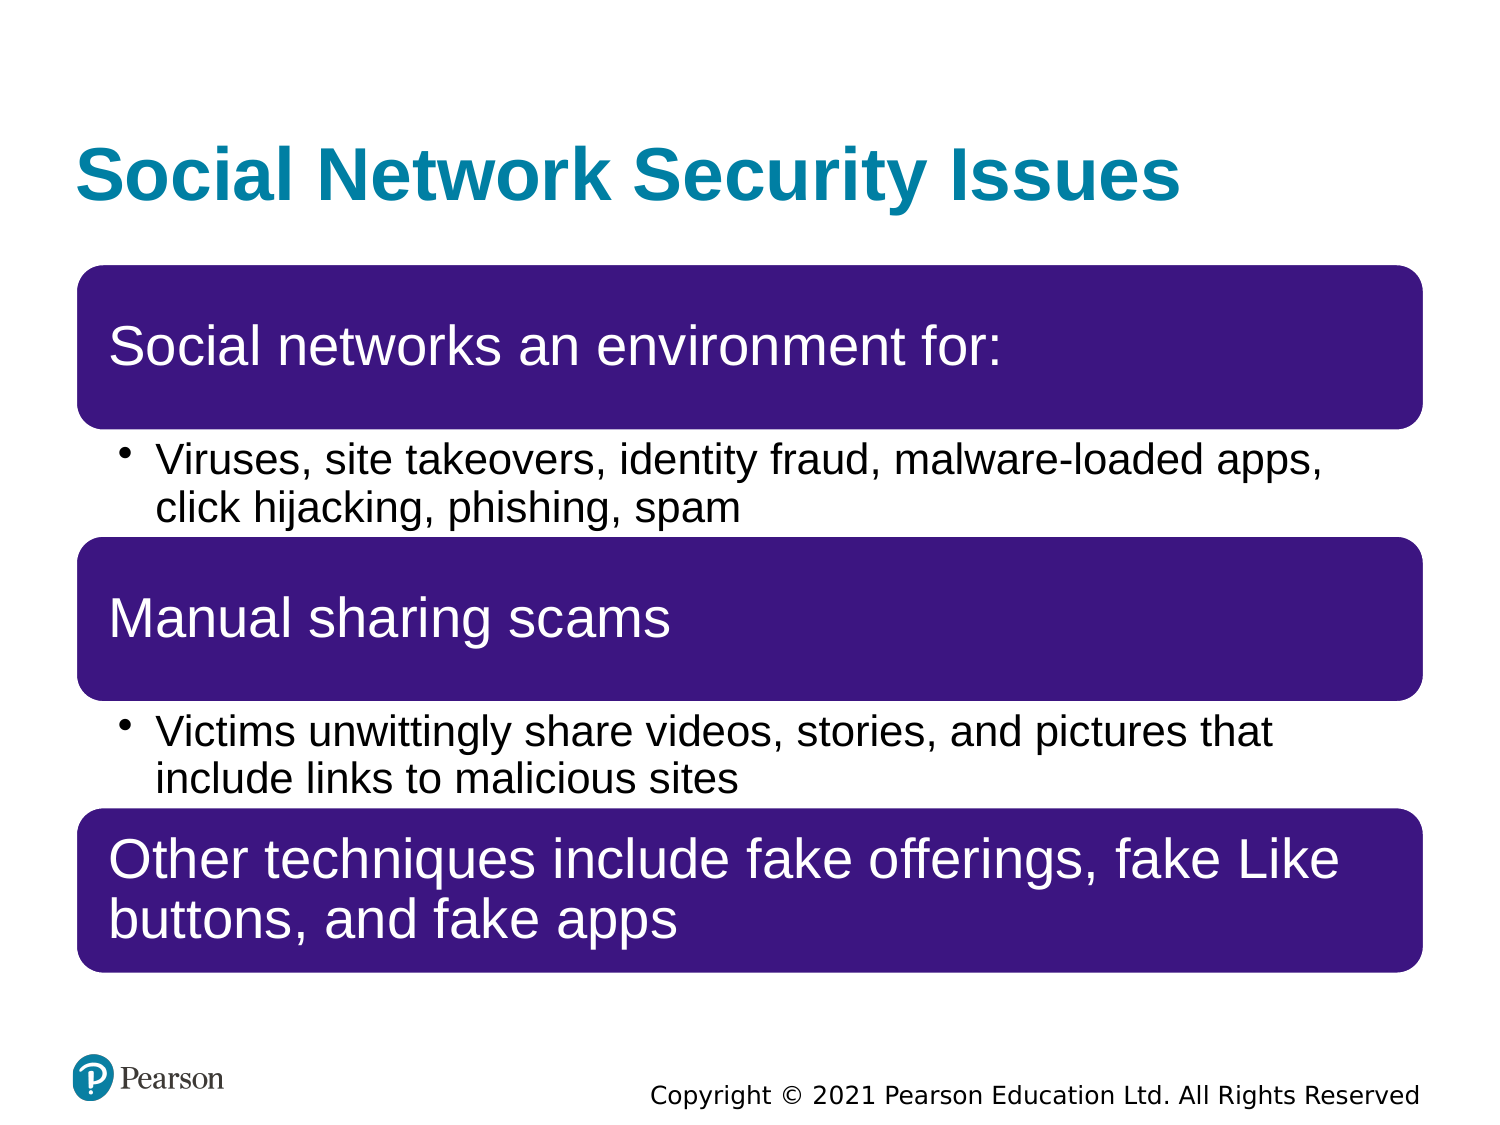

# Social Network Security Issues
Social networks an environment for:
Viruses, site takeovers, identity fraud, malware-loaded apps, click hijacking, phishing, spam
Manual sharing scams
Victims unwittingly share videos, stories, and pictures that include links to malicious sites
Other techniques include fake offerings, fake Like buttons, and fake apps